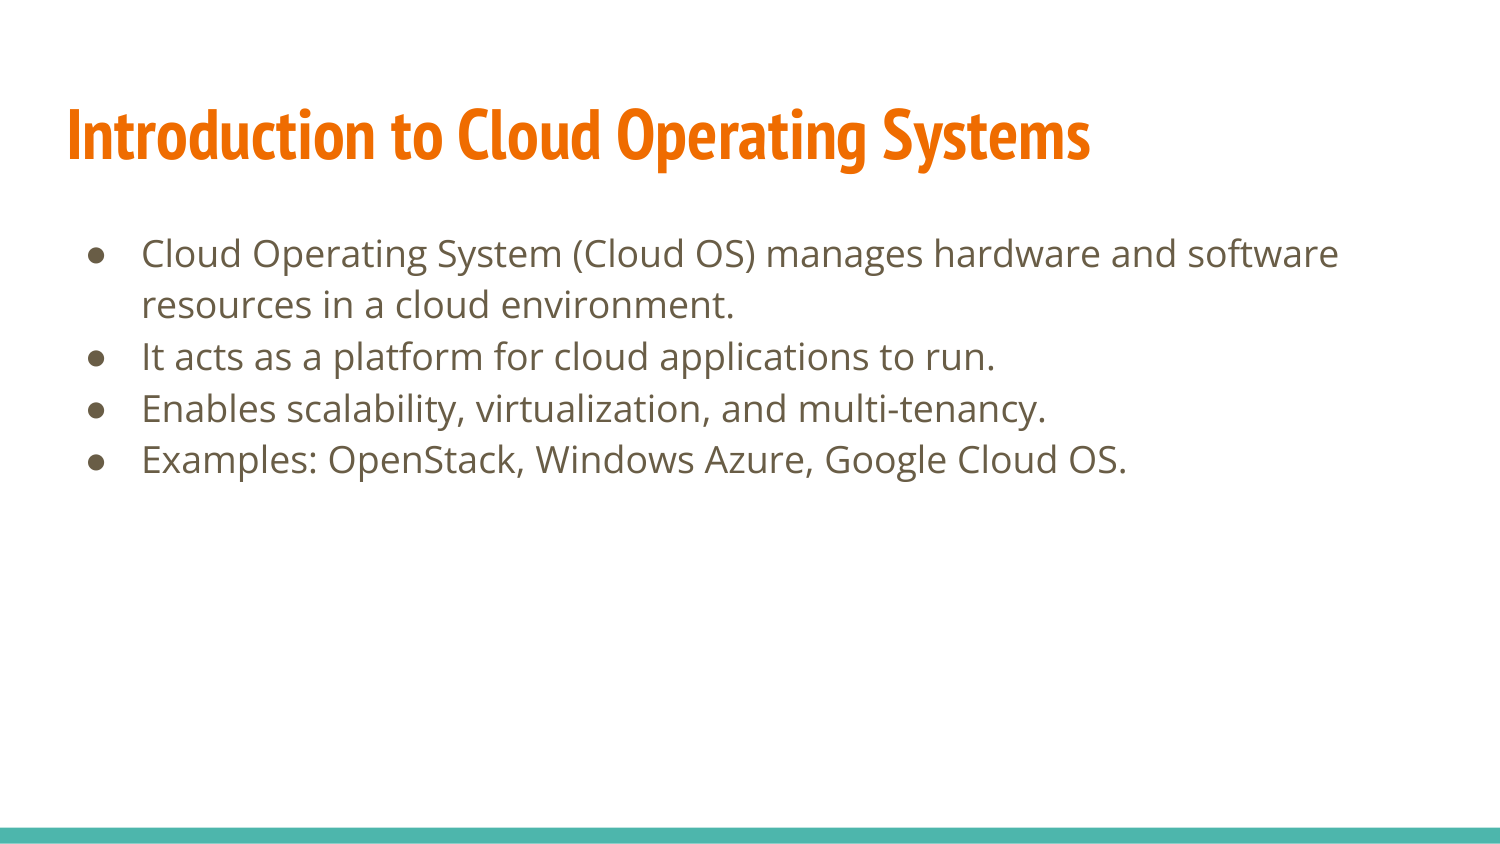

# Introduction to Cloud Operating Systems
Cloud Operating System (Cloud OS) manages hardware and software resources in a cloud environment.
It acts as a platform for cloud applications to run.
Enables scalability, virtualization, and multi-tenancy.
Examples: OpenStack, Windows Azure, Google Cloud OS.